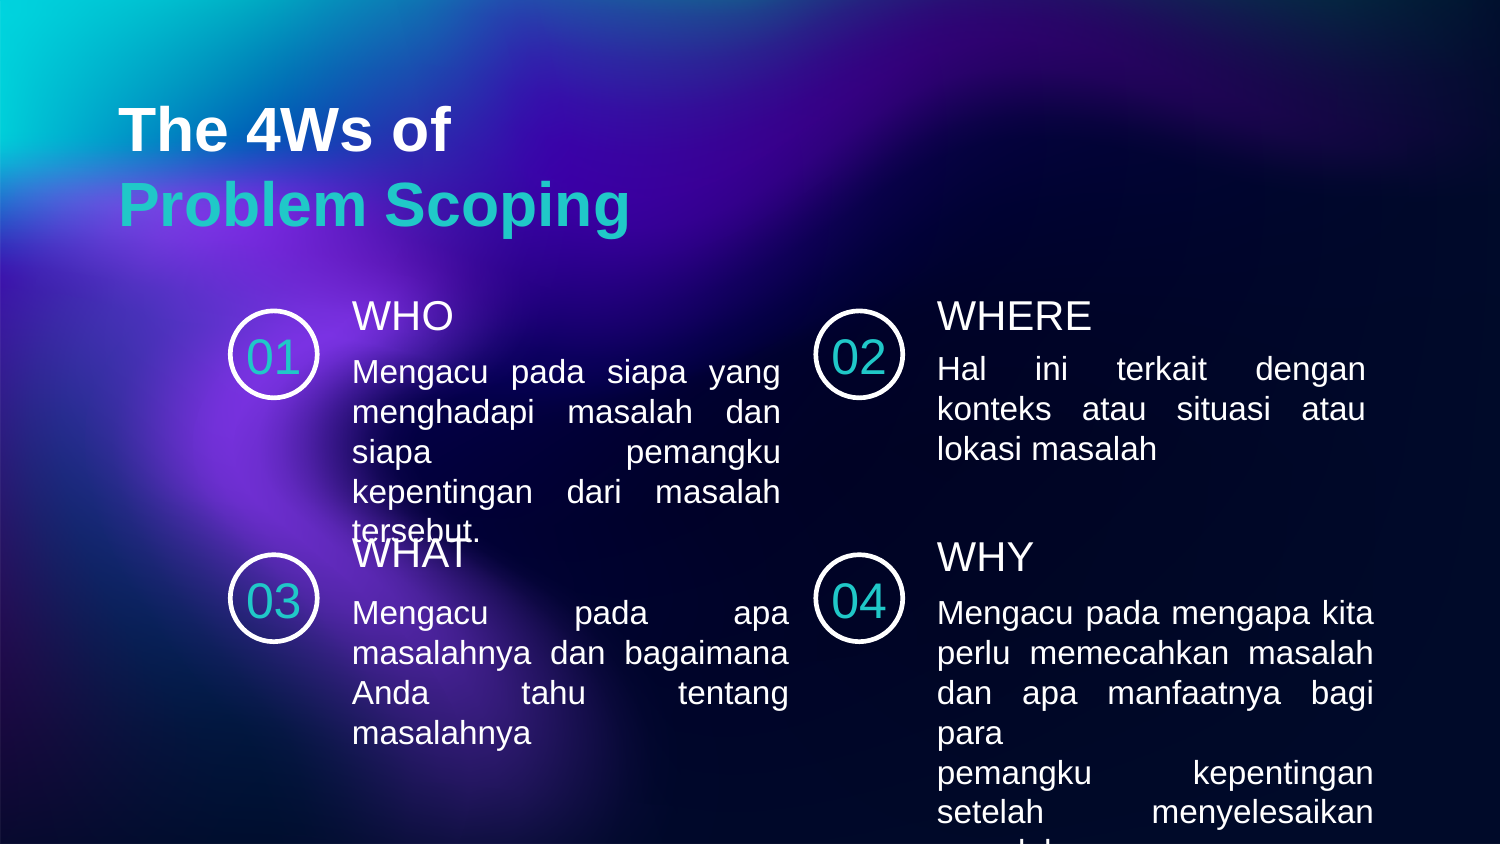

# The 4Ws of Problem Scoping
WHO
WHERE

01
02
Hal ini terkait dengan konteks atau situasi atau lokasi masalah
Mengacu pada siapa yang menghadapi masalah dan siapa pemangku kepentingan dari masalah tersebut.
WHAT
WHY

03
04
Mengacu pada apa masalahnya dan bagaimana Anda tahu tentang masalahnya
Mengacu pada mengapa kita perlu memecahkan masalah dan apa manfaatnya bagi para
pemangku kepentingan setelah menyelesaikan masalah